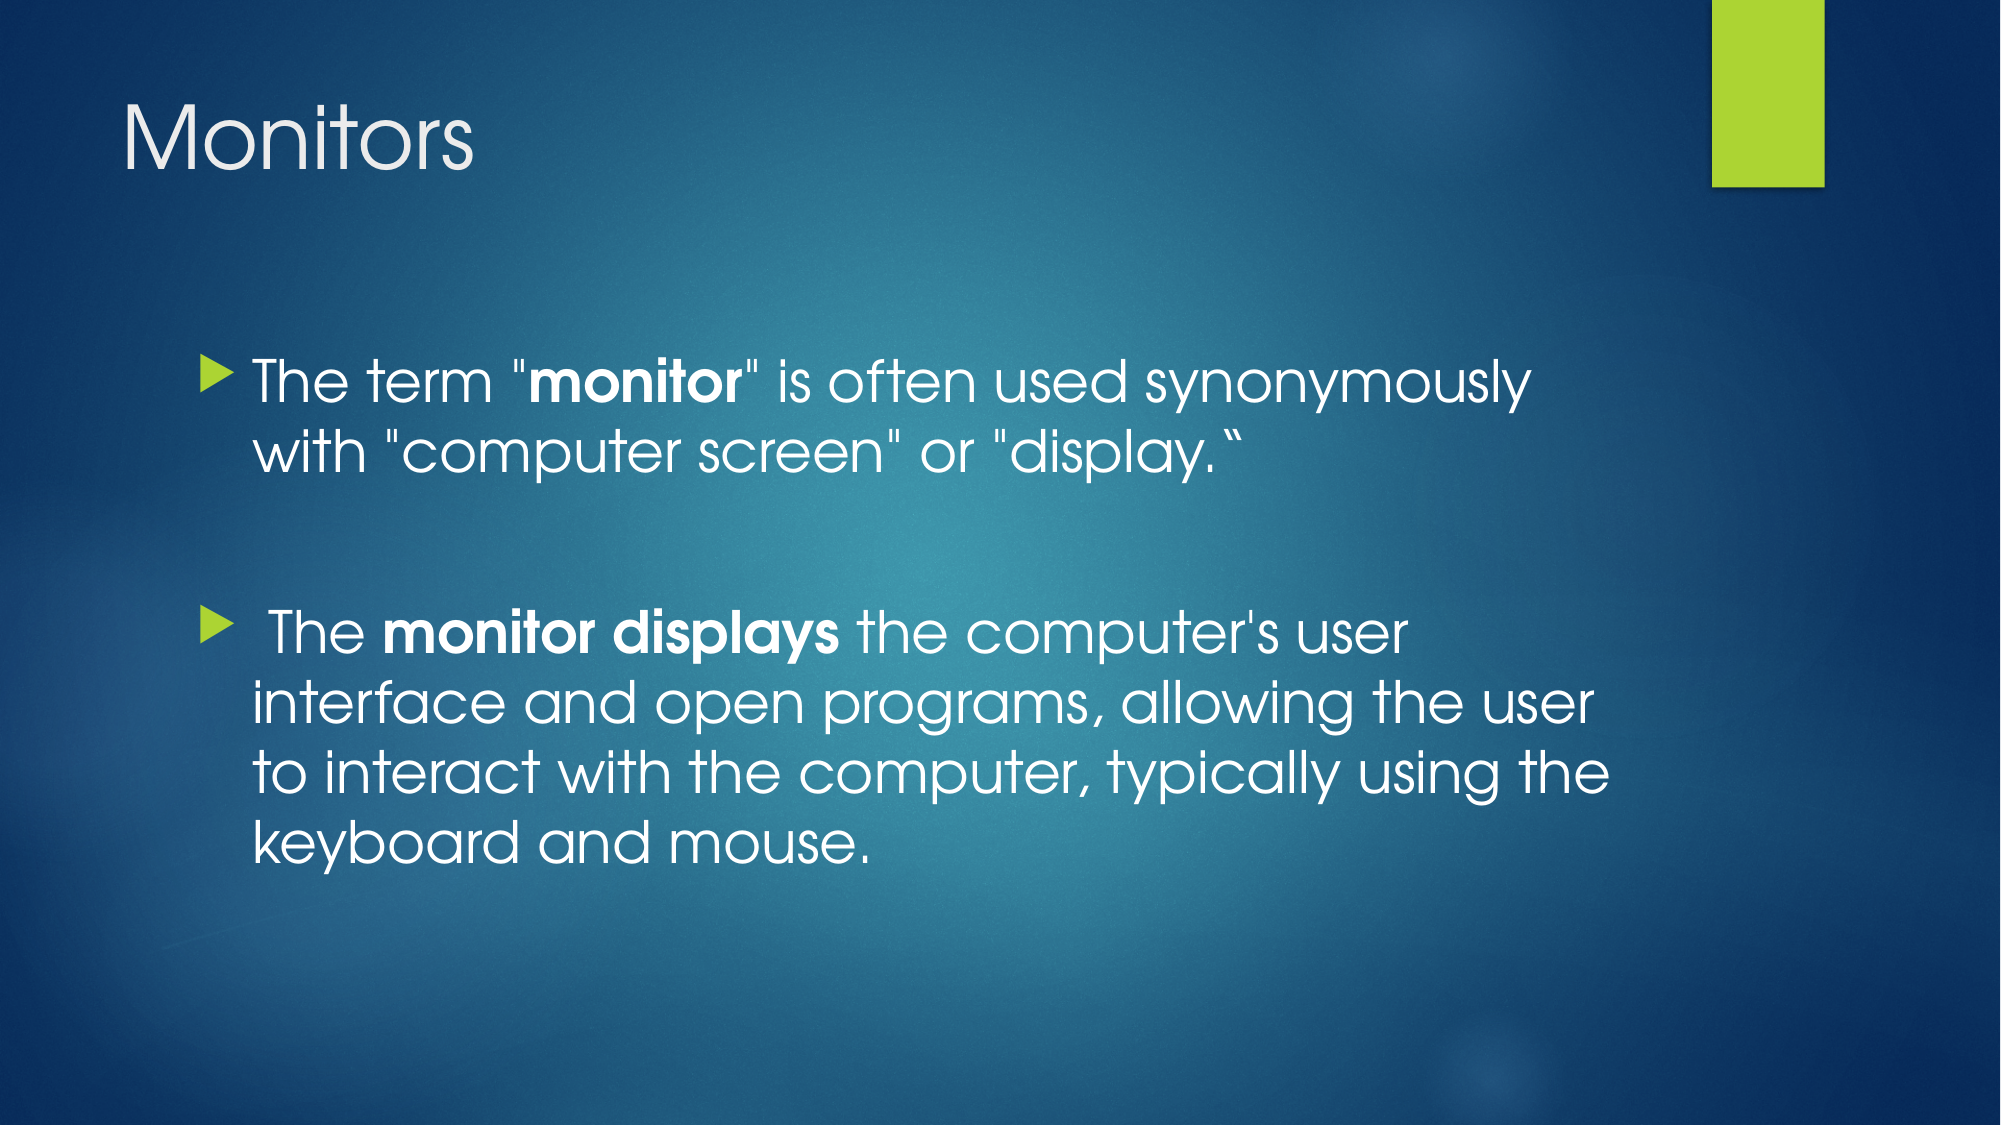

# Monitors
The term "monitor" is often used synonymously with "computer screen" or "display.“

 The monitor displays the computer's user interface and open programs, allowing the user to interact with the computer, typically using the keyboard and mouse.